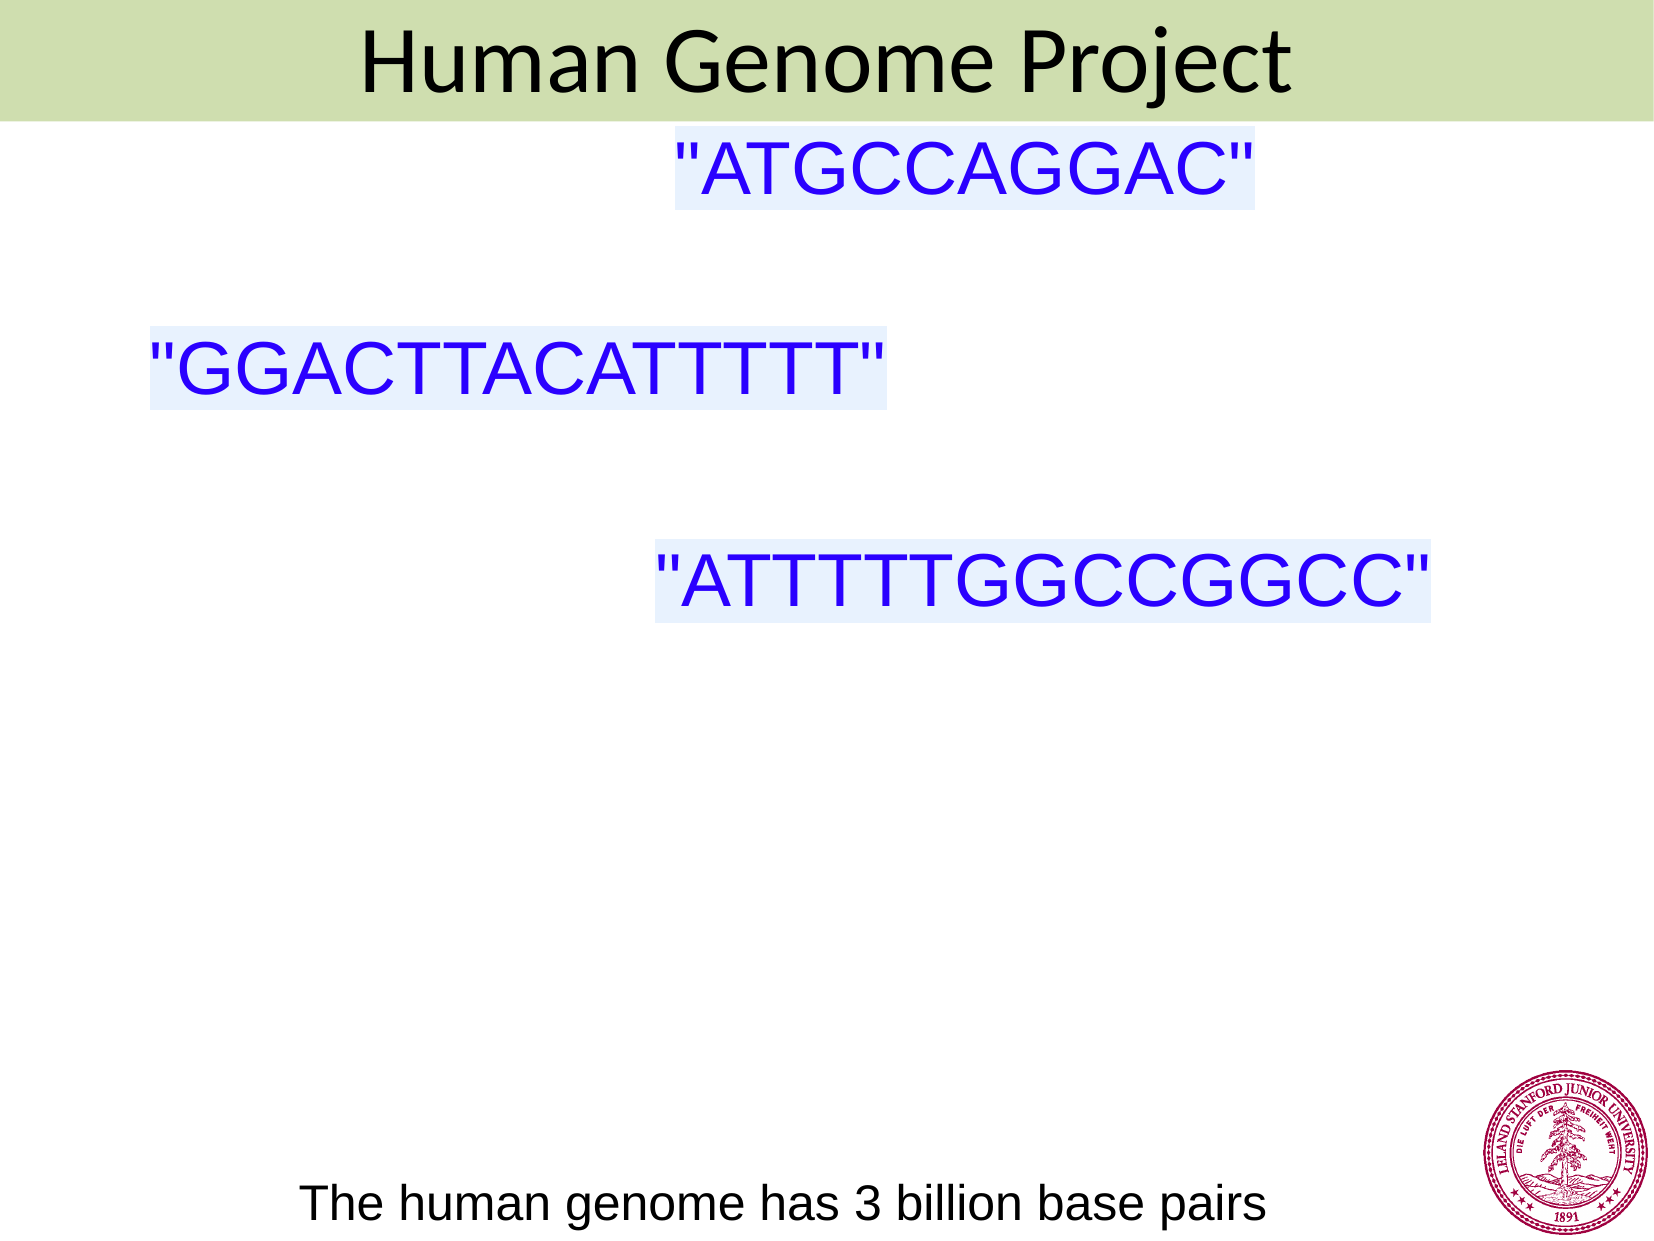

Human Genome Project
"ATGCCAGGAC"
"GGACTTACATTTTT"
"ATTTTTGGCCGGCC"
The human genome has 3 billion base pairs